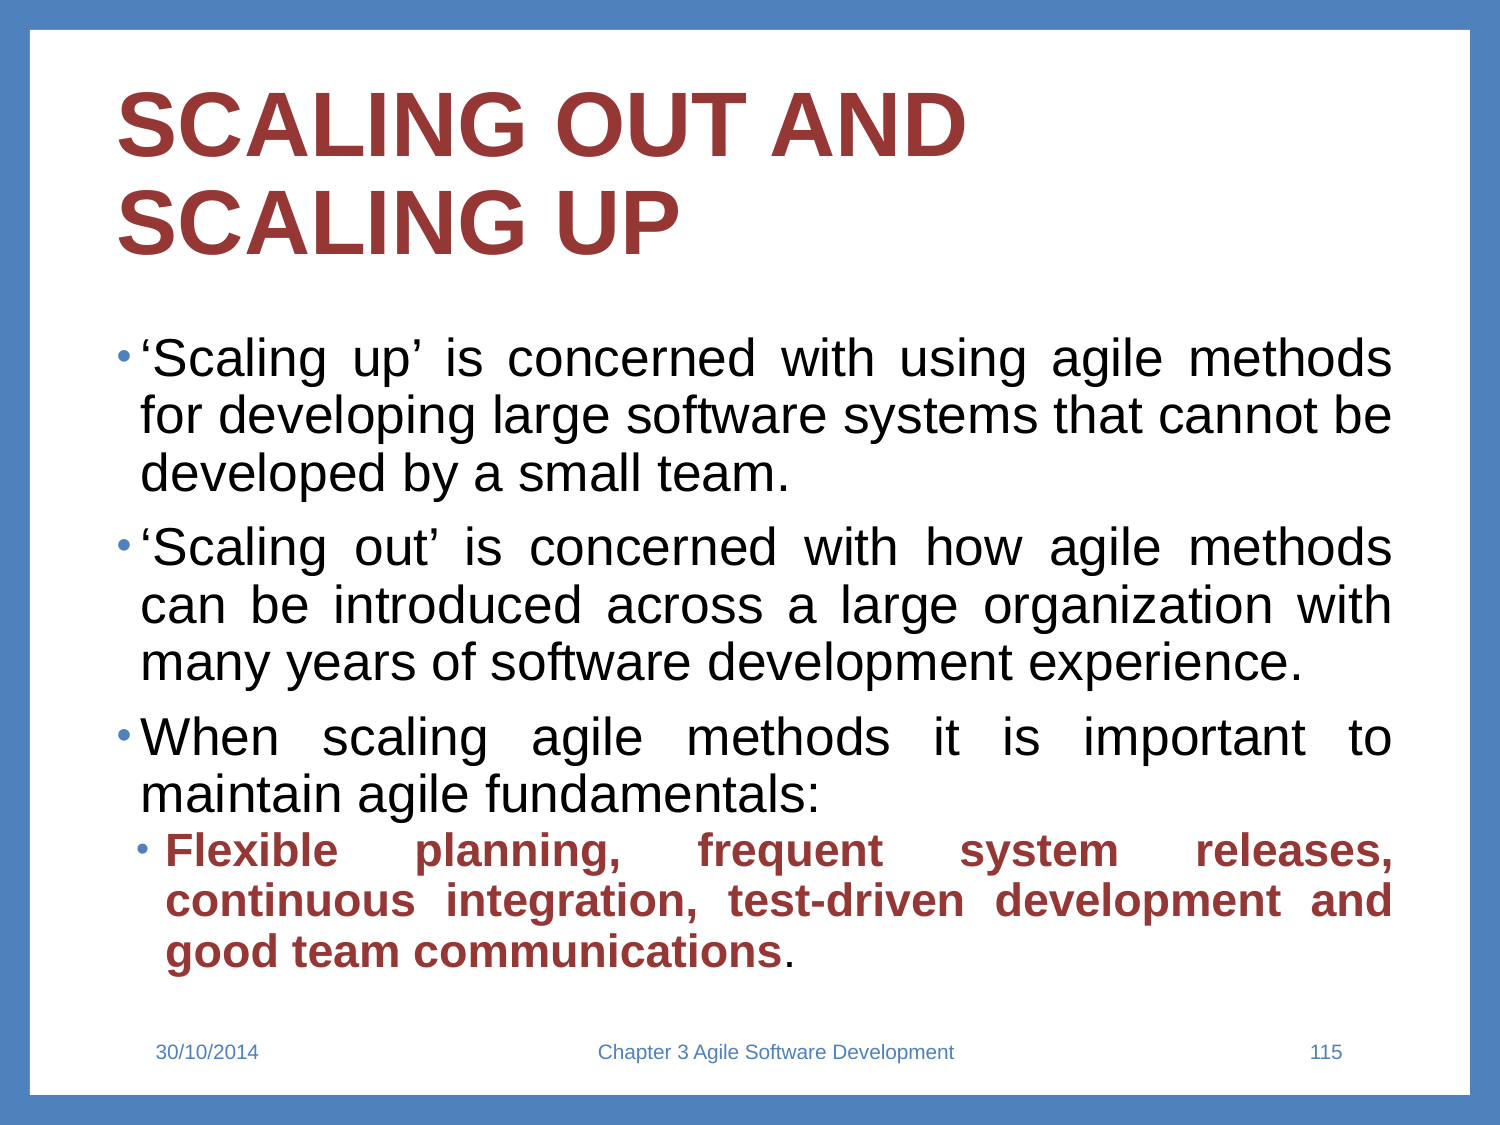

# SCALING OUT AND SCALING UP
‘Scaling up’ is concerned with using agile methods for developing large software systems that cannot be developed by a small team.
‘Scaling out’ is concerned with how agile methods can be introduced across a large organization with many years of software development experience.
When scaling agile methods it is important to maintain agile fundamentals:
Flexible planning, frequent system releases, continuous integration, test-driven development and good team communications.

30/10/2014
Chapter 3 Agile Software Development
115